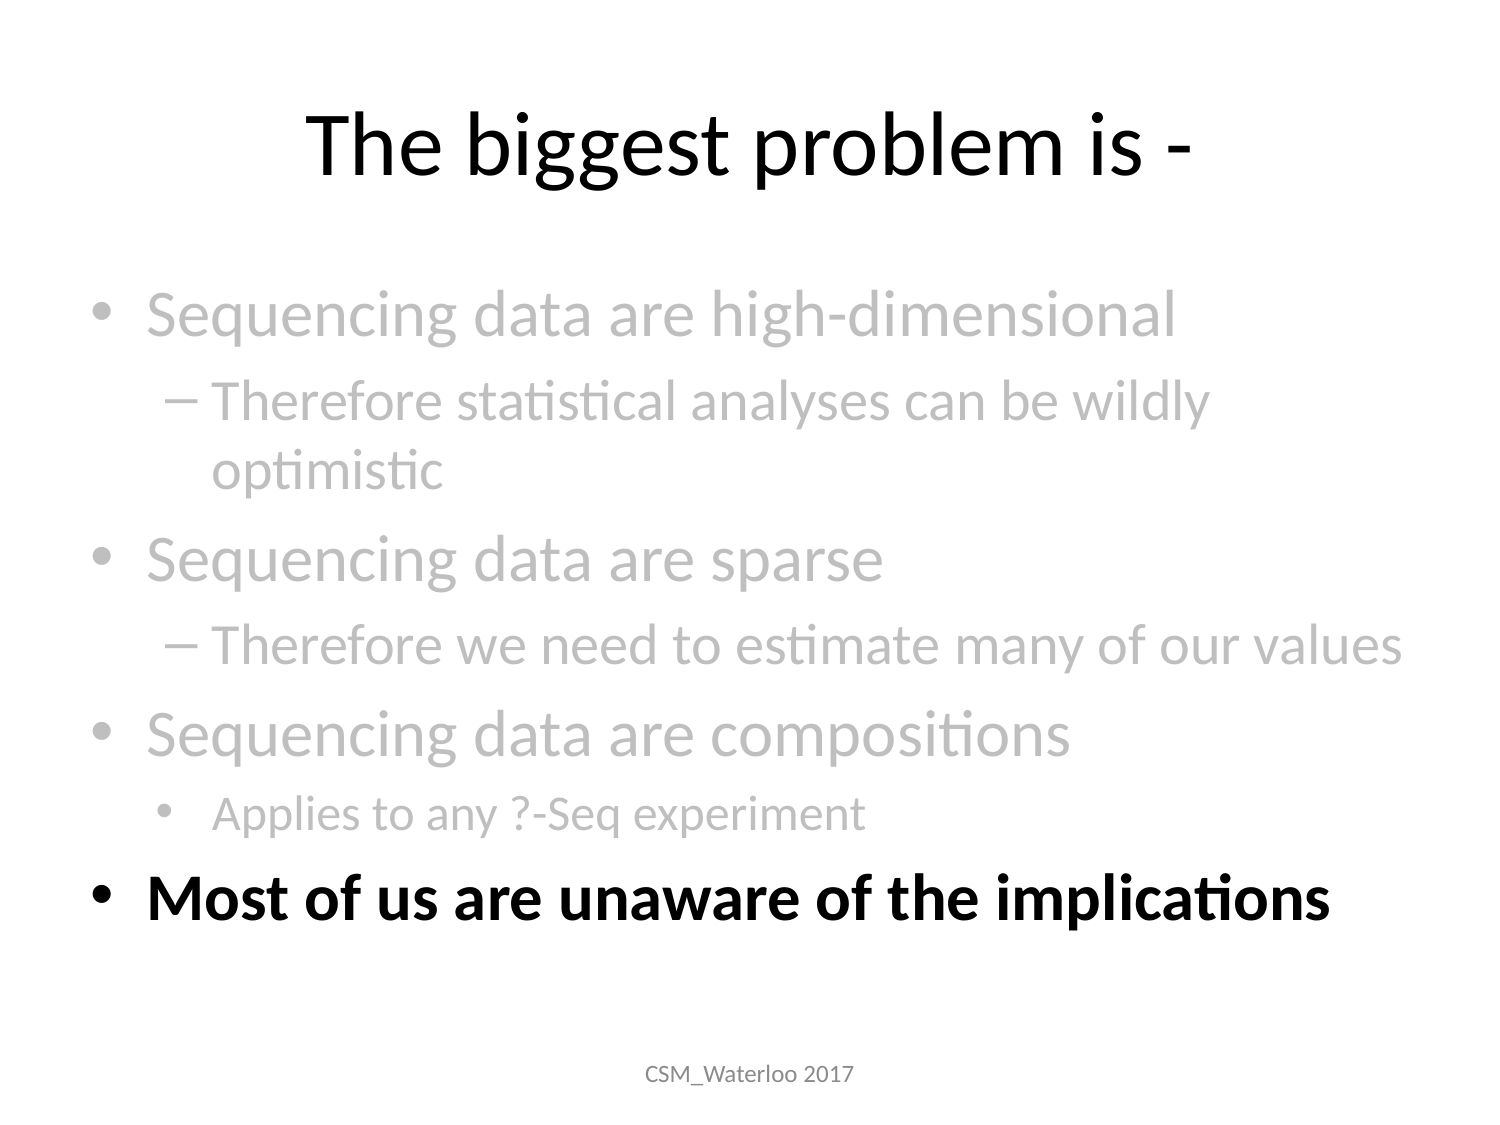

# The biggest problem is -
Sequencing data are high-dimensional
Therefore statistical analyses can be wildly optimistic
Sequencing data are sparse
Therefore we need to estimate many of our values
Sequencing data are compositions
Applies to any ?-Seq experiment
Most of us are unaware of the implications
CSM_Waterloo 2017